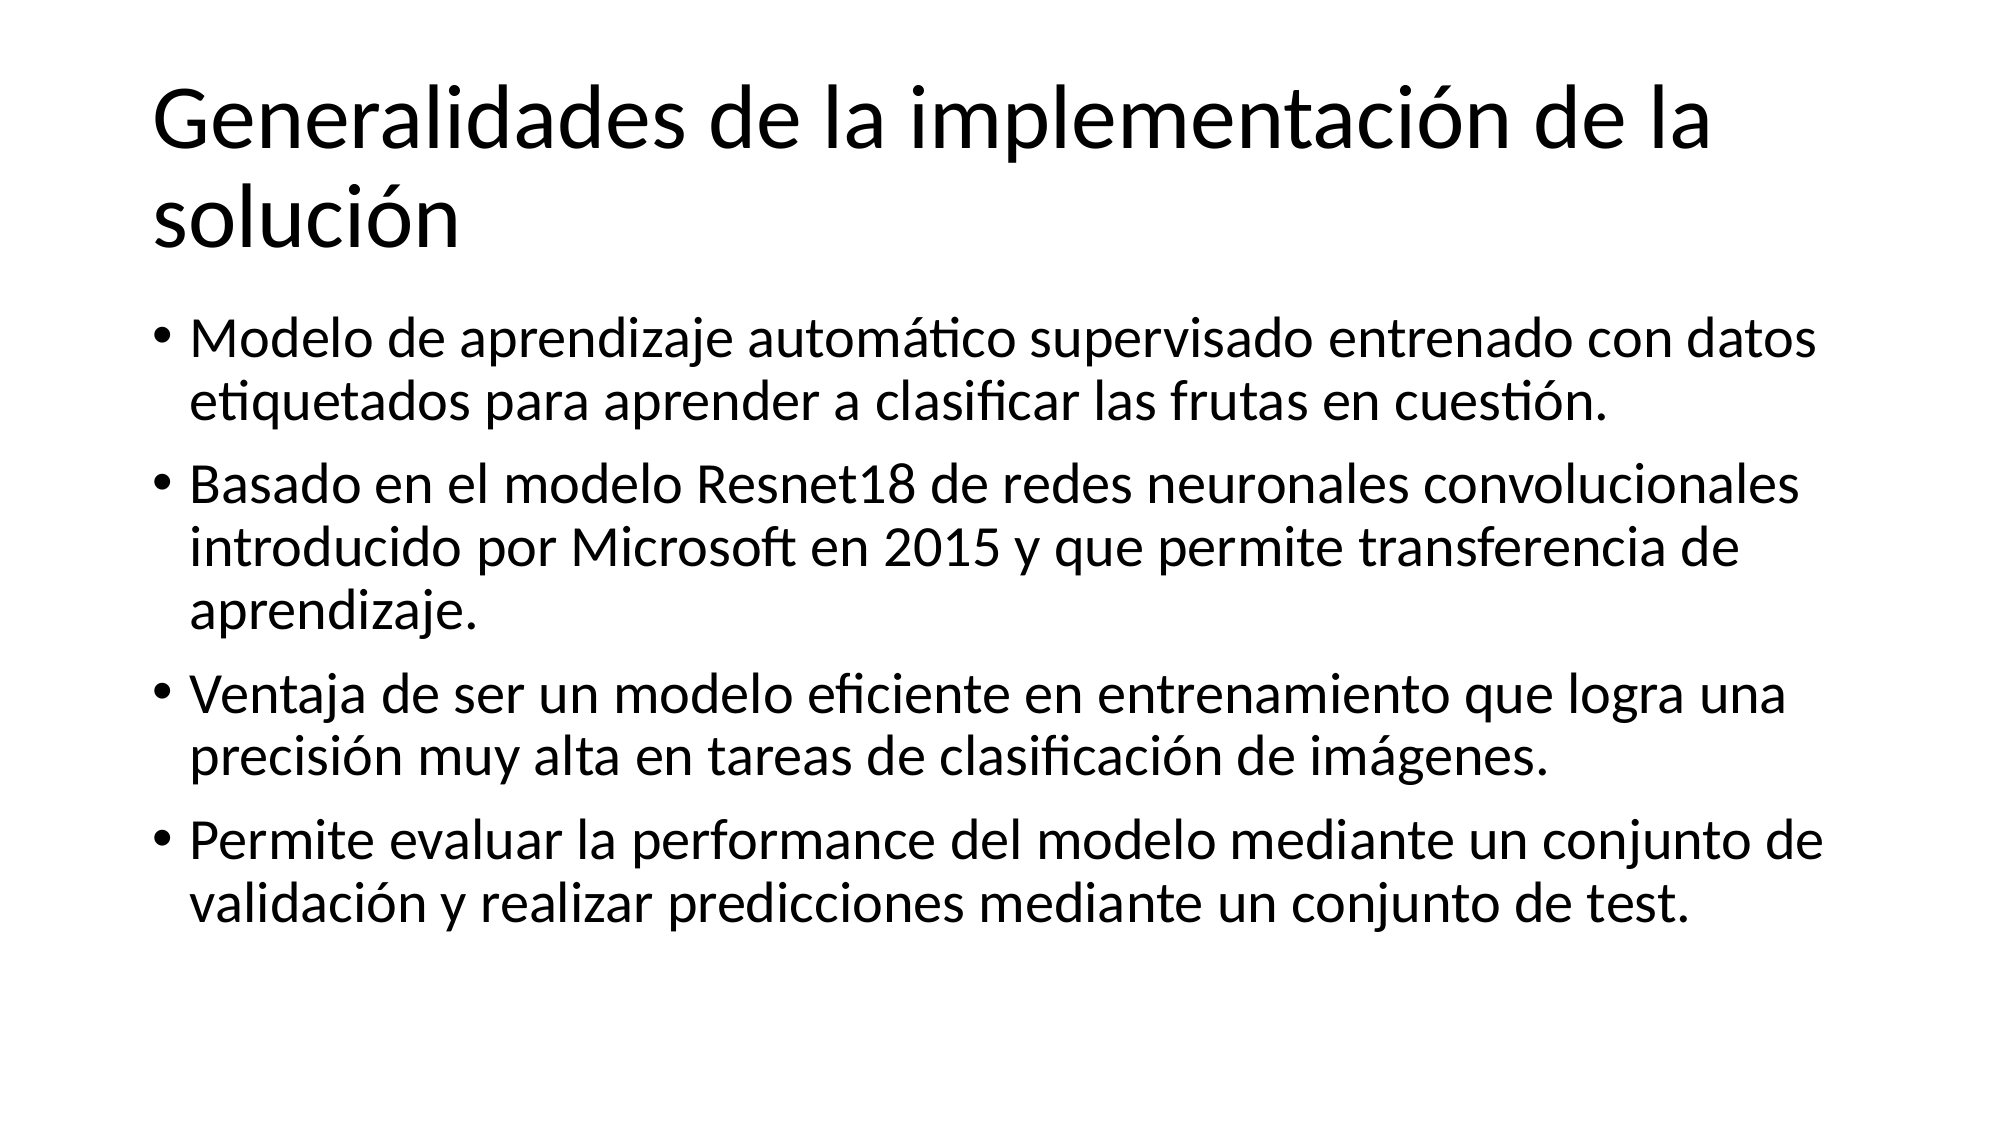

# Generalidades de la implementación de la solución
Modelo de aprendizaje automático supervisado entrenado con datos etiquetados para aprender a clasificar las frutas en cuestión.
Basado en el modelo Resnet18 de redes neuronales convolucionales introducido por Microsoft en 2015 y que permite transferencia de aprendizaje.
Ventaja de ser un modelo eficiente en entrenamiento que logra una precisión muy alta en tareas de clasificación de imágenes.
Permite evaluar la performance del modelo mediante un conjunto de validación y realizar predicciones mediante un conjunto de test.